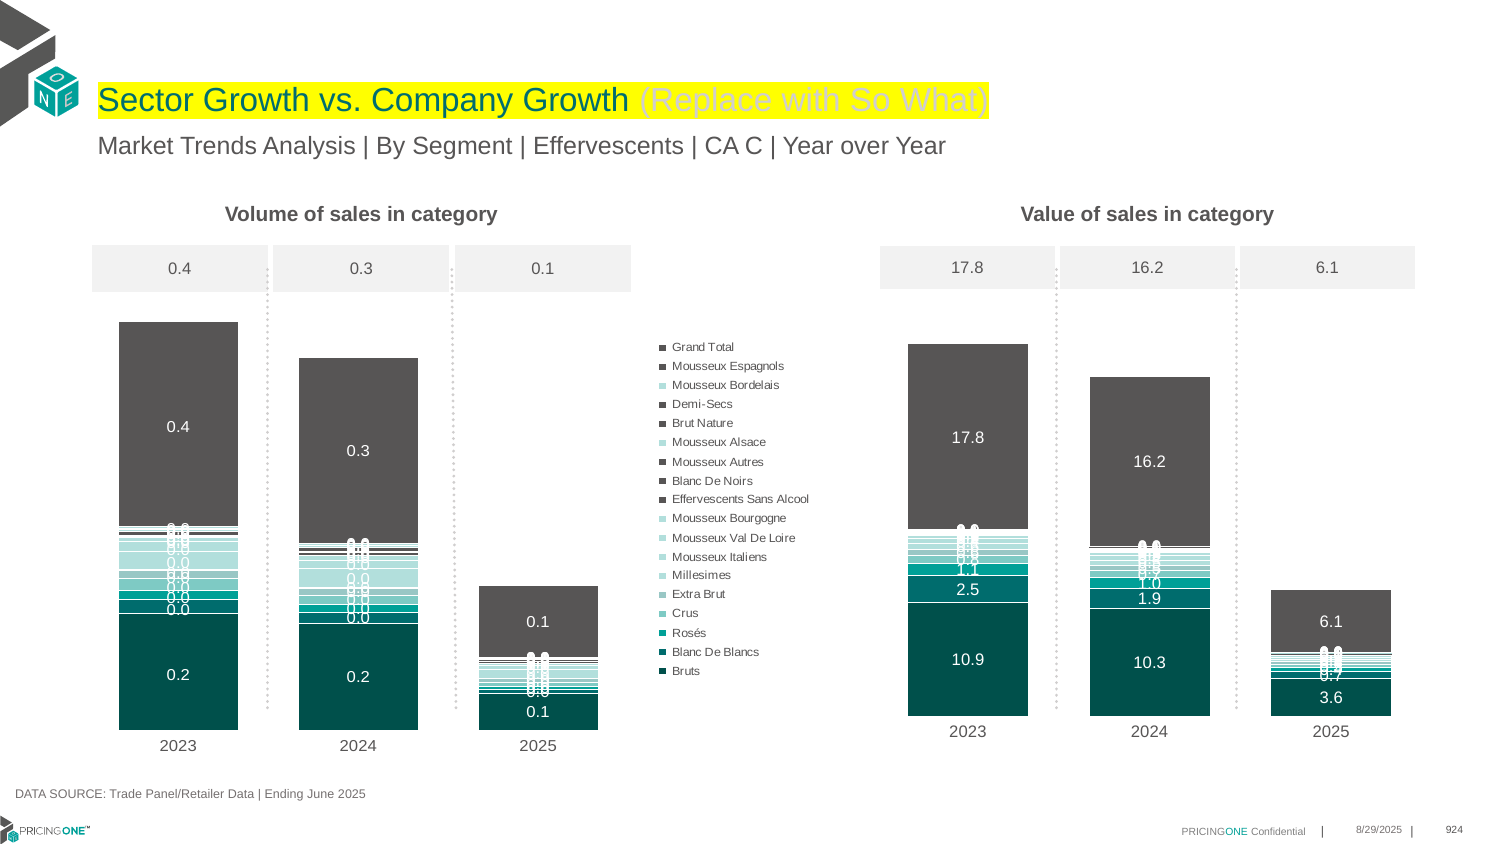

# Sector Growth vs. Company Growth (Replace with So What)
Market Trends Analysis | By Segment | Effervescents | CA C | Year over Year
| Value of sales in category |  |  |
| --- | --- | --- |
| 17.8 | 16.2 | 6.1 |
| Volume of sales in category |  |  |
| --- | --- | --- |
| 0.4 | 0.3 | 0.1 |

### Chart

| Category | Bruts | Blanc De Blancs | Rosés | Crus | Extra Brut | Millesimes | Mousseux Italiens | Mousseux Val De Loire | Mousseux Bourgogne | Effervescents Sans Alcool | Blanc De Noirs | Mousseux Autres | Mousseux Alsace | Brut Nature | Demi-Secs | Mousseux Bordelais | Mousseux Espagnols | Grand Total |
|---|---|---|---|---|---|---|---|---|---|---|---|---|---|---|---|---|---|---|
| 2023 | 10.874635 | 2.546676 | 1.137161 | 0.820359 | 0.56028 | 0.580448 | 0.446439 | 0.246995 | 0.118252 | 0.033602 | 0.092766 | 0.085397 | 0.089617 | 0.071172 | 0.038967 | 0.045941 | 5.6e-05 | 17.788763 |
| 2024 | 10.278034 | 1.935927 | 0.990536 | 0.720662 | 0.477896 | 0.502295 | 0.421811 | 0.252153 | 0.126054 | 0.11548 | 0.094608 | 0.091258 | 0.087836 | 0.058509 | 0.03275 | 0.0283 | 0.0 | 16.214109 |
| 2025 | 3.589546 | 0.681469 | 0.388023 | 0.297452 | 0.278218 | 0.197177 | 0.198426 | 0.124151 | 0.05354 | 0.090605 | 0.037339 | 0.043304 | 0.036637 | 0.025365 | 0.012575 | 0.007289 | 8e-05 | 6.061196 |

### Chart

| Category | Bruts | Blanc De Blancs | Rosés | Crus | Extra Brut | Millesimes | Mousseux Italiens | Mousseux Val De Loire | Mousseux Bourgogne | Effervescents Sans Alcool | Blanc De Noirs | Mousseux Autres | Mousseux Alsace | Brut Nature | Demi-Secs | Mousseux Bordelais | Mousseux Espagnols | Grand Total |
|---|---|---|---|---|---|---|---|---|---|---|---|---|---|---|---|---|---|---|
| 2023 | 0.216676 | 0.026189 | 0.016628 | 0.021169 | 0.0141 | 0.003463 | 0.033171 | 0.017215 | 0.007197 | 0.00203 | 0.002087 | 0.00791 | 0.004041 | 0.001152 | 0.000845 | 0.003606 | 7e-06 | 0.377486 |
| 2024 | 0.198227 | 0.020115 | 0.01391 | 0.018023 | 0.011407 | 0.002804 | 0.033808 | 0.016501 | 0.007776 | 0.0053 | 0.00198 | 0.007218 | 0.003954 | 0.00088 | 0.000711 | 0.00202 | 0.0 | 0.344634 |
| 2025 | 0.069255 | 0.007481 | 0.005666 | 0.007421 | 0.00615 | 0.001175 | 0.015839 | 0.007713 | 0.002982 | 0.003836 | 0.000765 | 0.003233 | 0.001635 | 0.000402 | 0.000271 | 0.000524 | 6e-06 | 0.134354 |
DATA SOURCE: Trade Panel/Retailer Data | Ending June 2025

8/29/2025
924